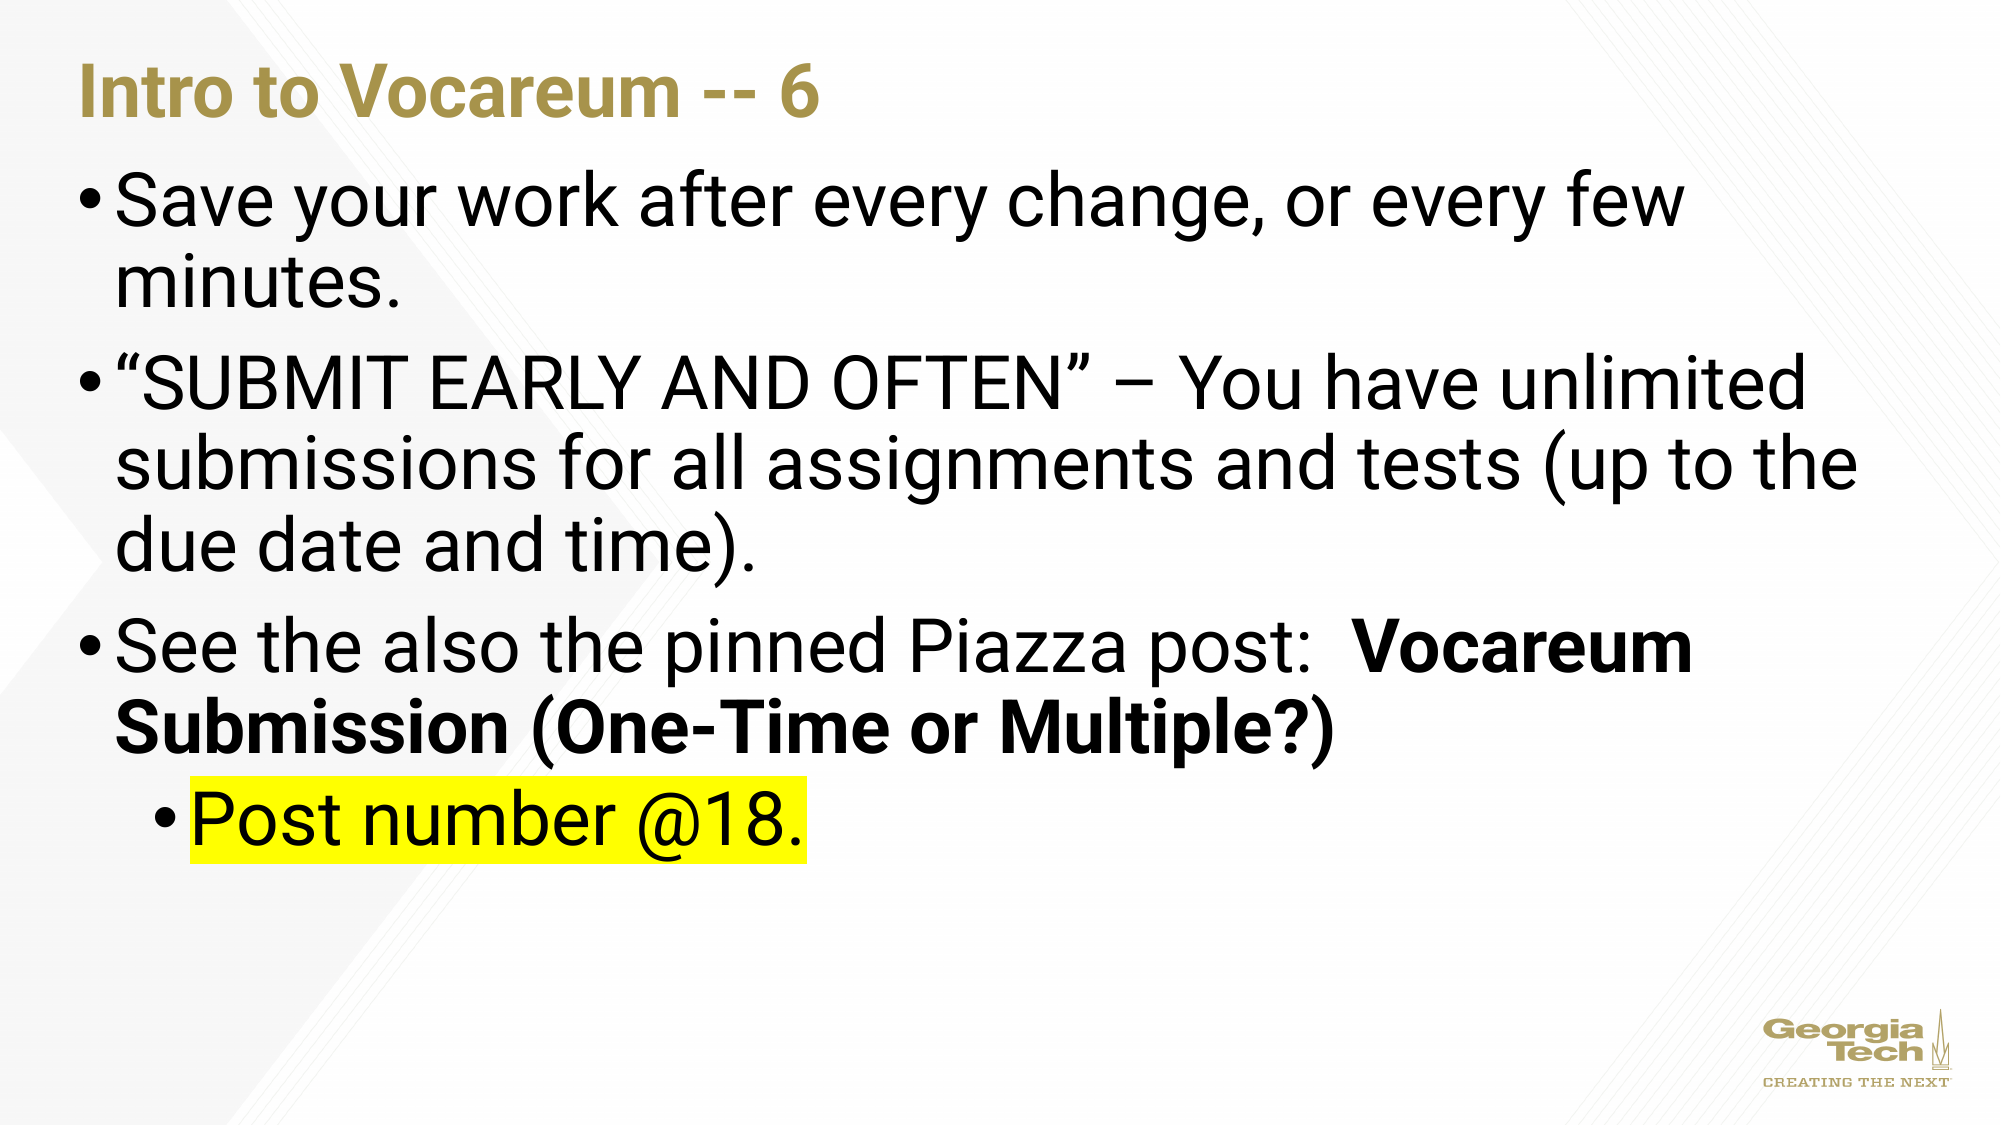

# Intro to Vocareum -- 6
Save your work after every change, or every few minutes.
“SUBMIT EARLY AND OFTEN” – You have unlimited submissions for all assignments and tests (up to the due date and time).
See the also the pinned Piazza post:  Vocareum Submission (One-Time or Multiple?)
Post number @18.